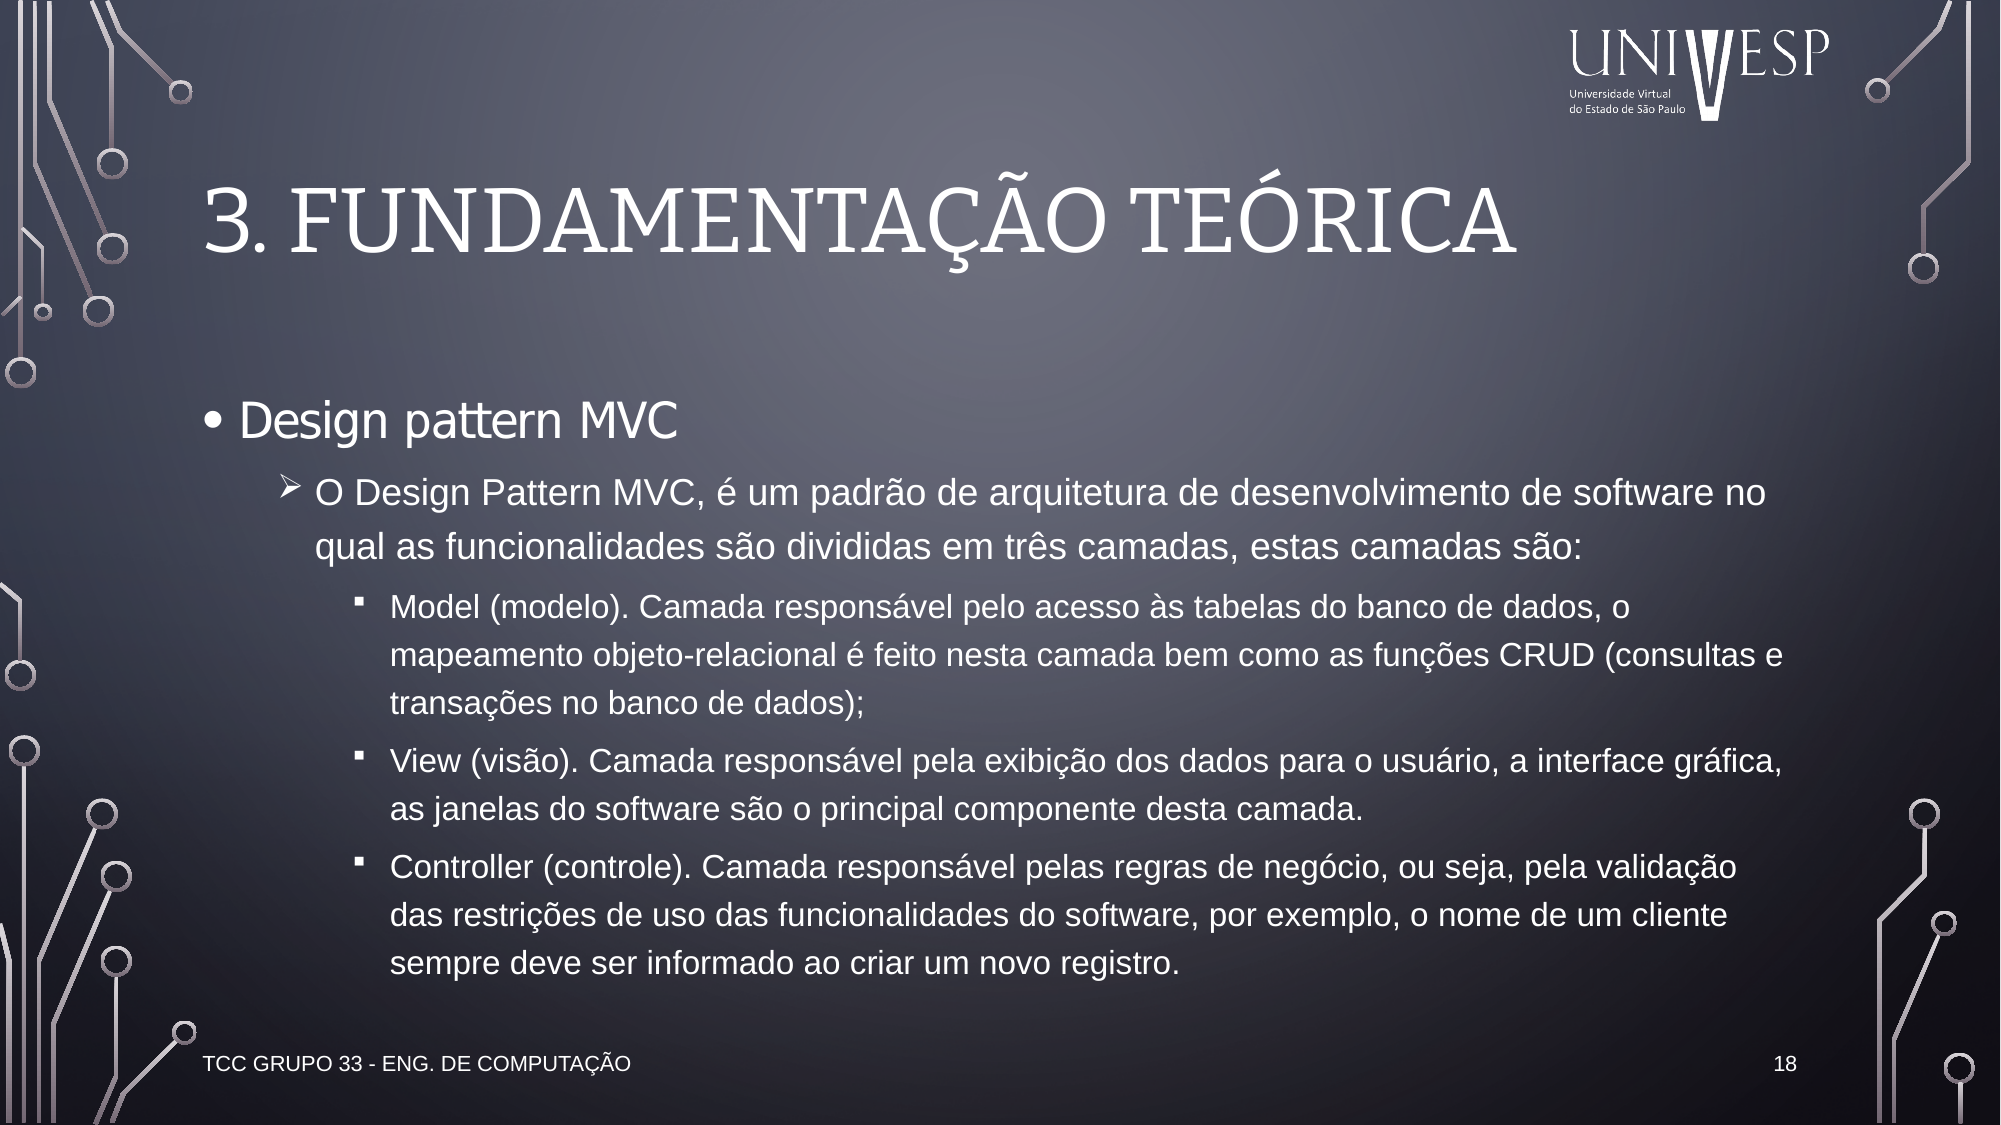

# 3. FUNDAMENTAÇÃO TEÓRICA
Design pattern MVC
O Design Pattern MVC, é um padrão de arquitetura de desenvolvimento de software no qual as funcionalidades são divididas em três camadas, estas camadas são:
Model (modelo). Camada responsável pelo acesso às tabelas do banco de dados, o mapeamento objeto-relacional é feito nesta camada bem como as funções CRUD (consultas e transações no banco de dados);
View (visão). Camada responsável pela exibição dos dados para o usuário, a interface gráfica, as janelas do software são o principal componente desta camada.
Controller (controle). Camada responsável pelas regras de negócio, ou seja, pela validação das restrições de uso das funcionalidades do software, por exemplo, o nome de um cliente sempre deve ser informado ao criar um novo registro.

18
TCC Grupo 33 - Eng. de Computação